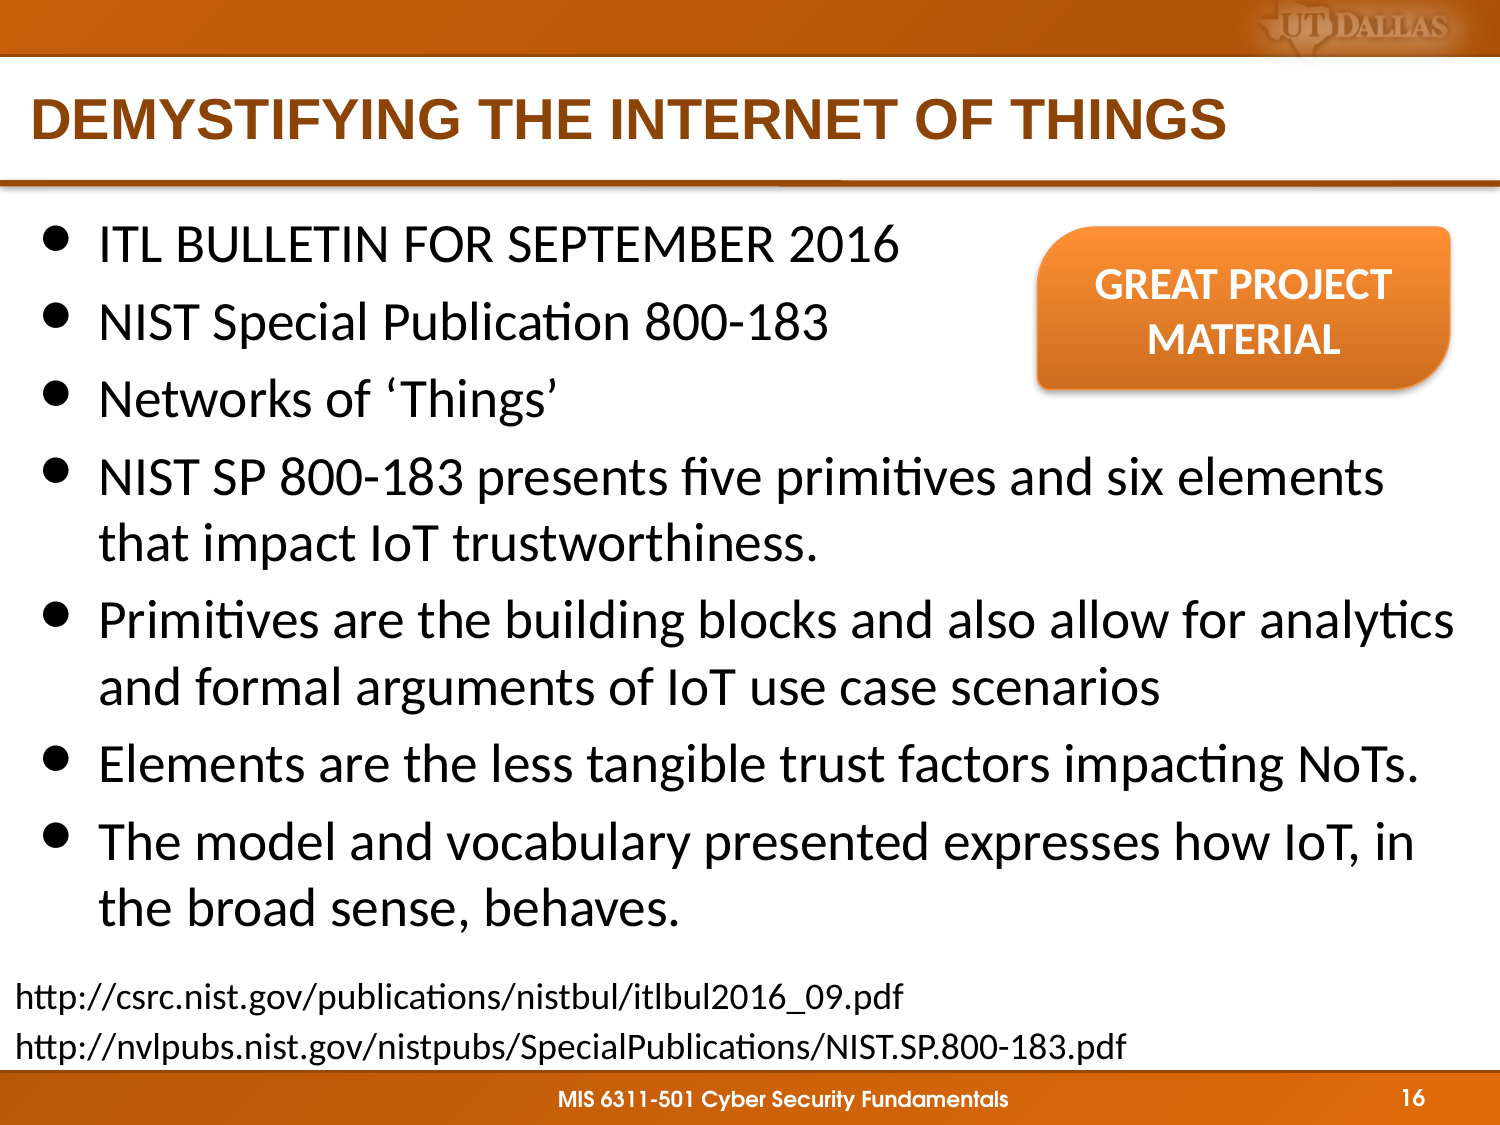

# DEMYSTIFYING THE INTERNET OF THINGS
ITL BULLETIN FOR SEPTEMBER 2016
NIST Special Publication 800-183
Networks of ‘Things’
NIST SP 800-183 presents five primitives and six elements that impact IoT trustworthiness.
Primitives are the building blocks and also allow for analytics and formal arguments of IoT use case scenarios
Elements are the less tangible trust factors impacting NoTs.
The model and vocabulary presented expresses how IoT, in the broad sense, behaves.
GREAT PROJECT MATERIAL
http://csrc.nist.gov/publications/nistbul/itlbul2016_09.pdf
http://nvlpubs.nist.gov/nistpubs/SpecialPublications/NIST.SP.800-183.pdf
16